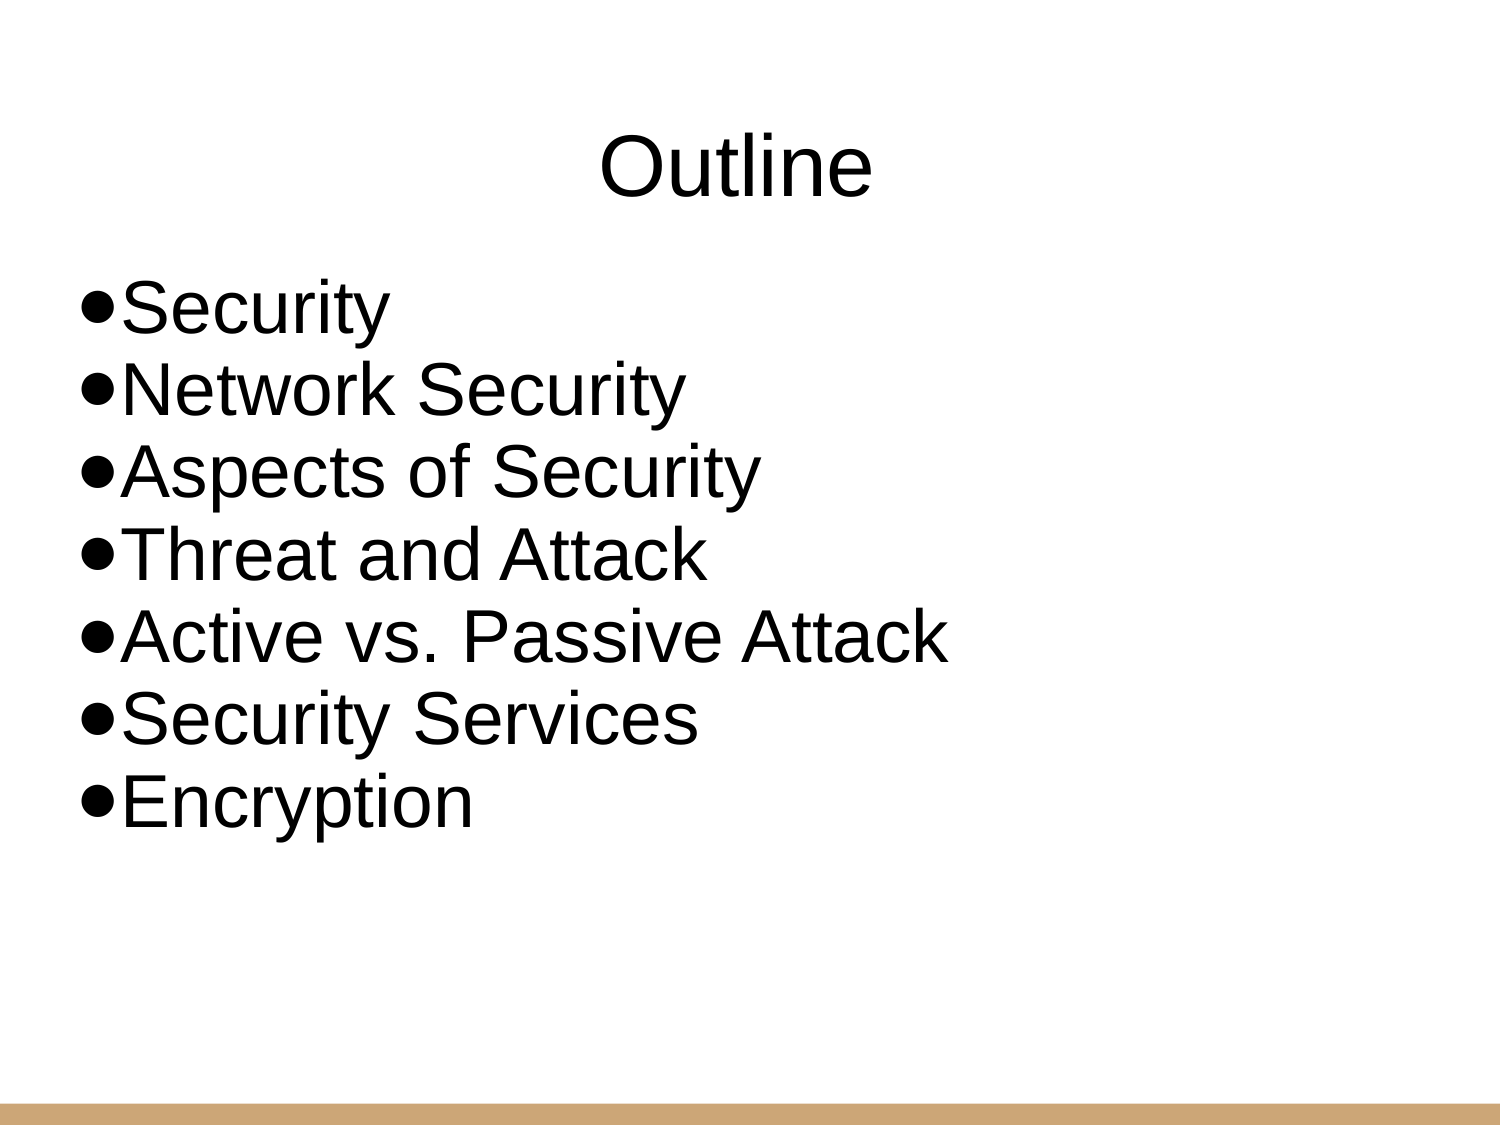

# Outline
Security
Network Security
Aspects of Security
Threat and Attack
Active vs. Passive Attack
Security Services
Encryption